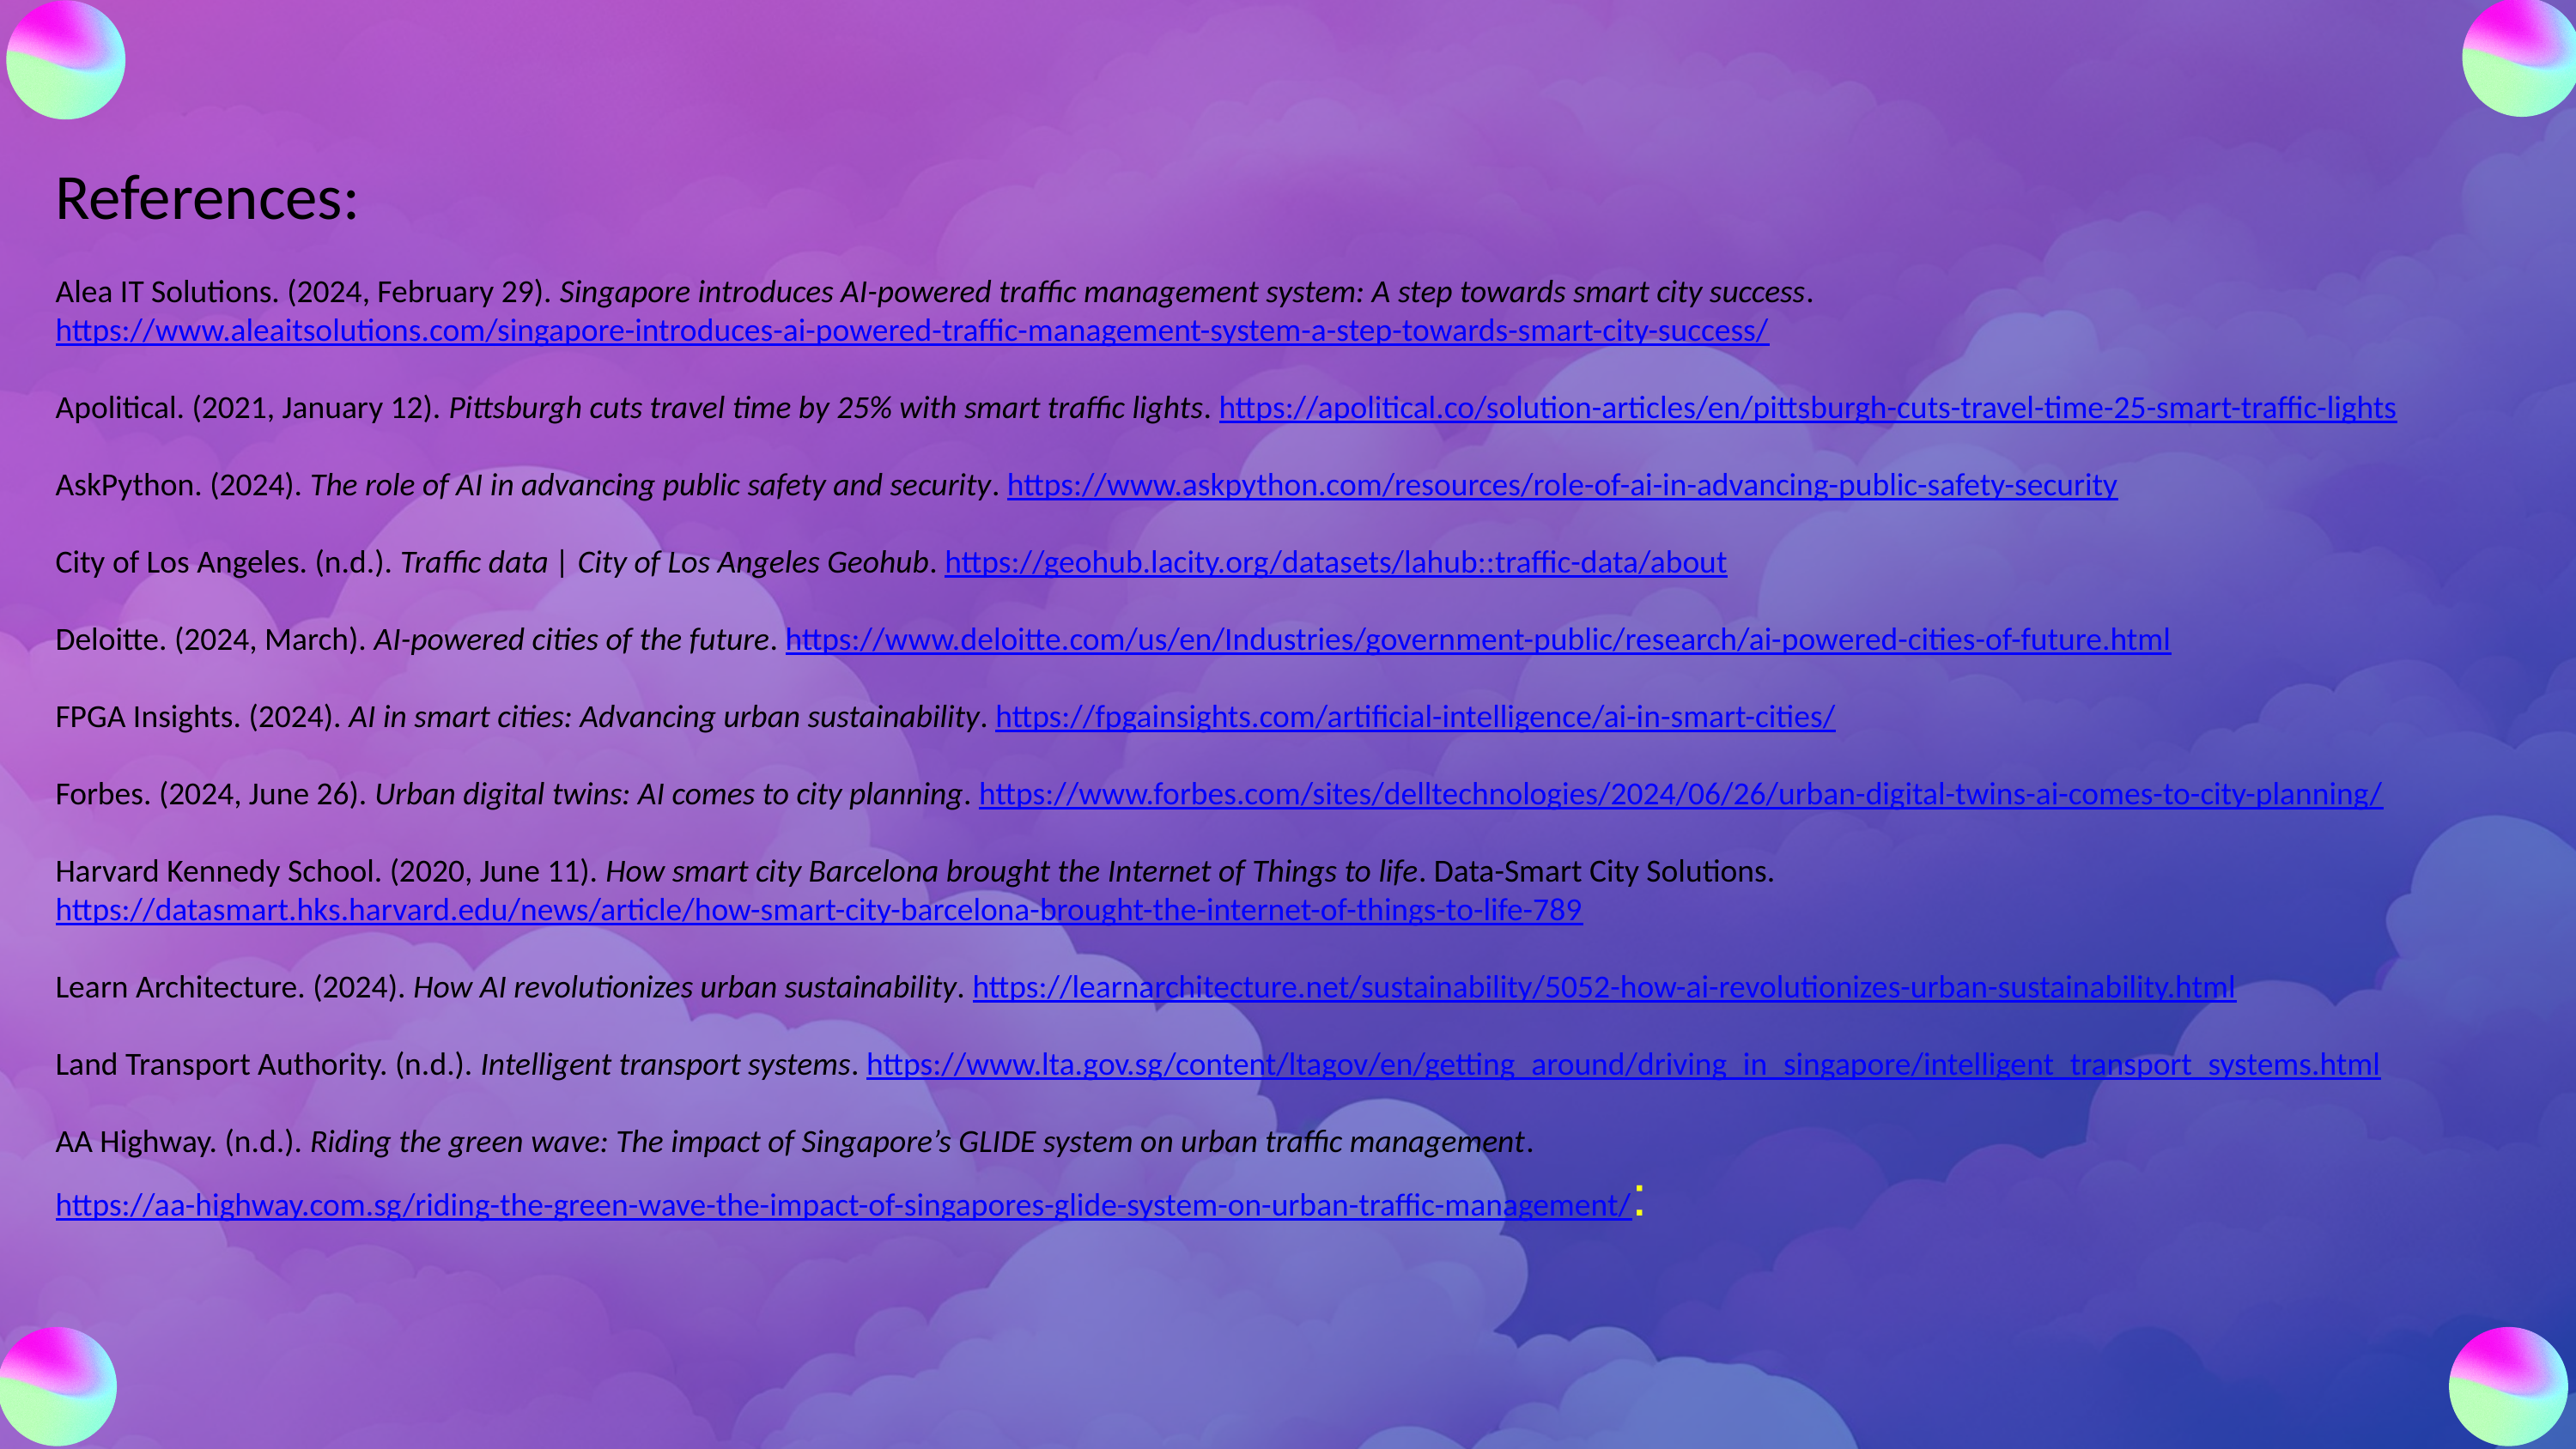

References:

Alea IT Solutions. (2024, February 29). Singapore introduces AI-powered traffic management system: A step towards smart city success. https://www.aleaitsolutions.com/singapore-introduces-ai-powered-traffic-management-system-a-step-towards-smart-city-success/

Apolitical. (2021, January 12). Pittsburgh cuts travel time by 25% with smart traffic lights. https://apolitical.co/solution-articles/en/pittsburgh-cuts-travel-time-25-smart-traffic-lights

AskPython. (2024). The role of AI in advancing public safety and security. https://www.askpython.com/resources/role-of-ai-in-advancing-public-safety-security

City of Los Angeles. (n.d.). Traffic data | City of Los Angeles Geohub. https://geohub.lacity.org/datasets/lahub::traffic-data/about

Deloitte. (2024, March). AI-powered cities of the future. https://www.deloitte.com/us/en/Industries/government-public/research/ai-powered-cities-of-future.html

FPGA Insights. (2024). AI in smart cities: Advancing urban sustainability. https://fpgainsights.com/artificial-intelligence/ai-in-smart-cities/

Forbes. (2024, June 26). Urban digital twins: AI comes to city planning. https://www.forbes.com/sites/delltechnologies/2024/06/26/urban-digital-twins-ai-comes-to-city-planning/

Harvard Kennedy School. (2020, June 11). How smart city Barcelona brought the Internet of Things to life. Data-Smart City Solutions. https://datasmart.hks.harvard.edu/news/article/how-smart-city-barcelona-brought-the-internet-of-things-to-life-789

Learn Architecture. (2024). How AI revolutionizes urban sustainability. https://learnarchitecture.net/sustainability/5052-how-ai-revolutionizes-urban-sustainability.html

Land Transport Authority. (n.d.). Intelligent transport systems. https://www.lta.gov.sg/content/ltagov/en/getting_around/driving_in_singapore/intelligent_transport_systems.html

AA Highway. (n.d.). Riding the green wave: The impact of Singapore’s GLIDE system on urban traffic management. https://aa-highway.com.sg/riding-the-green-wave-the-impact-of-singapores-glide-system-on-urban-traffic-management/: